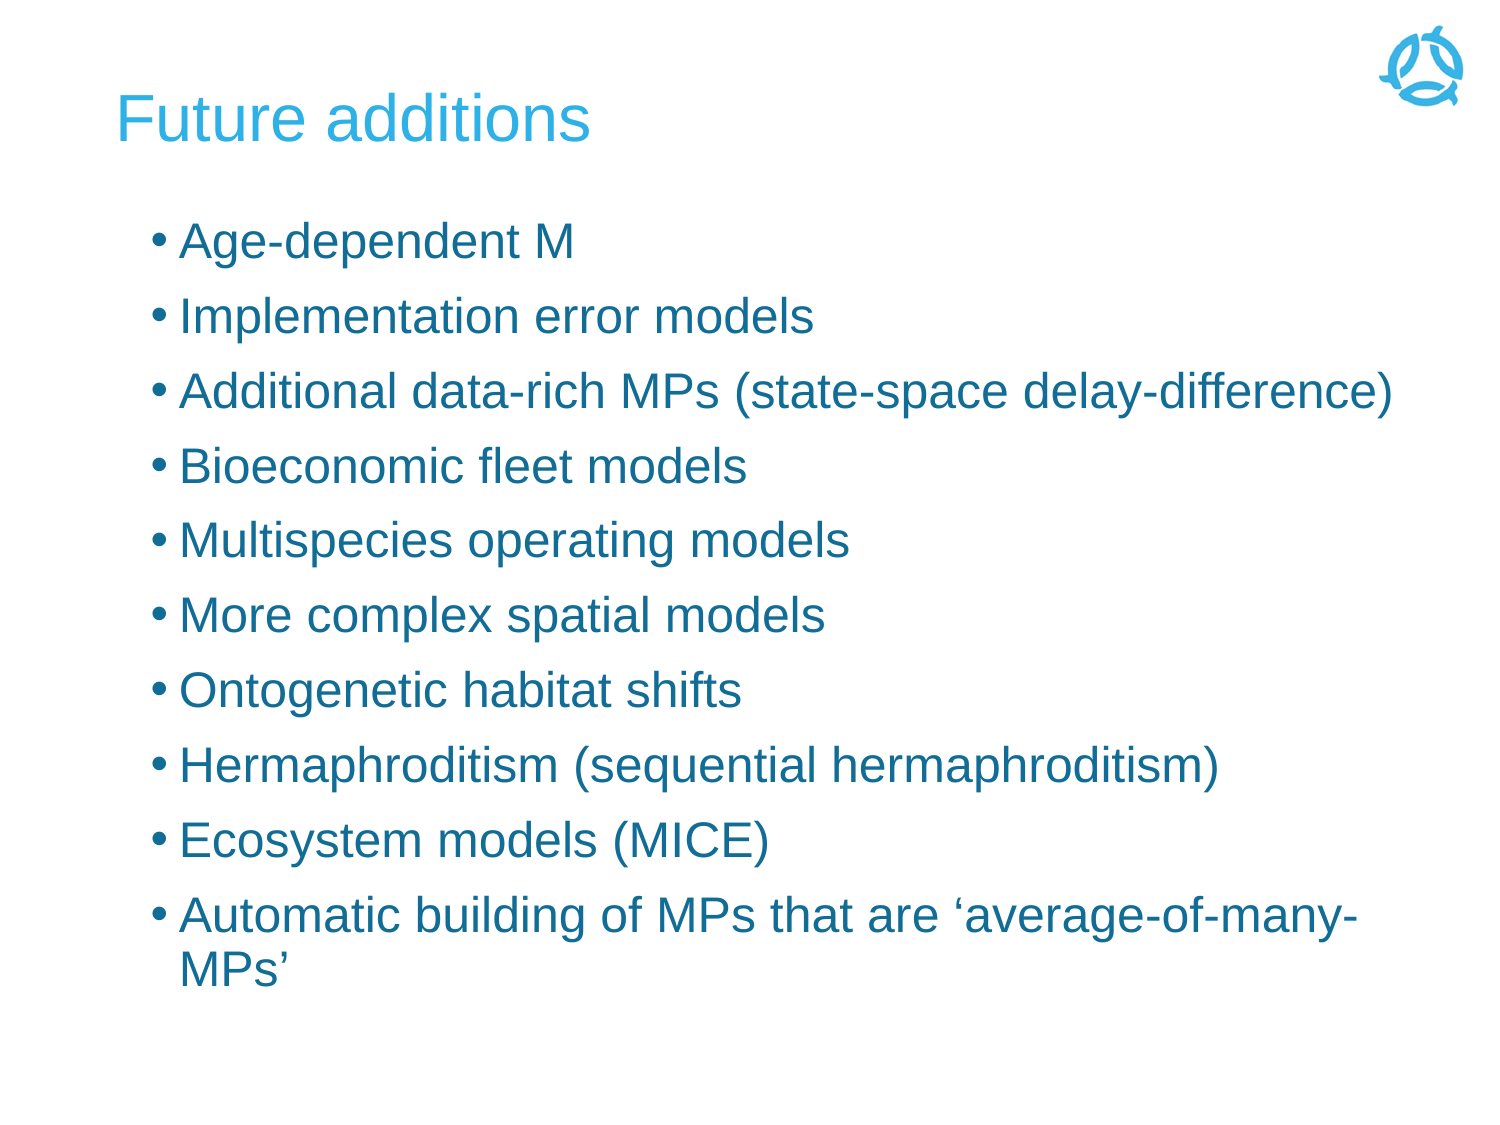

# Future additions
Age-dependent M
Implementation error models
Additional data-rich MPs (state-space delay-difference)
Bioeconomic fleet models
Multispecies operating models
More complex spatial models
Ontogenetic habitat shifts
Hermaphroditism (sequential hermaphroditism)
Ecosystem models (MICE)
Automatic building of MPs that are ‘average-of-many-MPs’